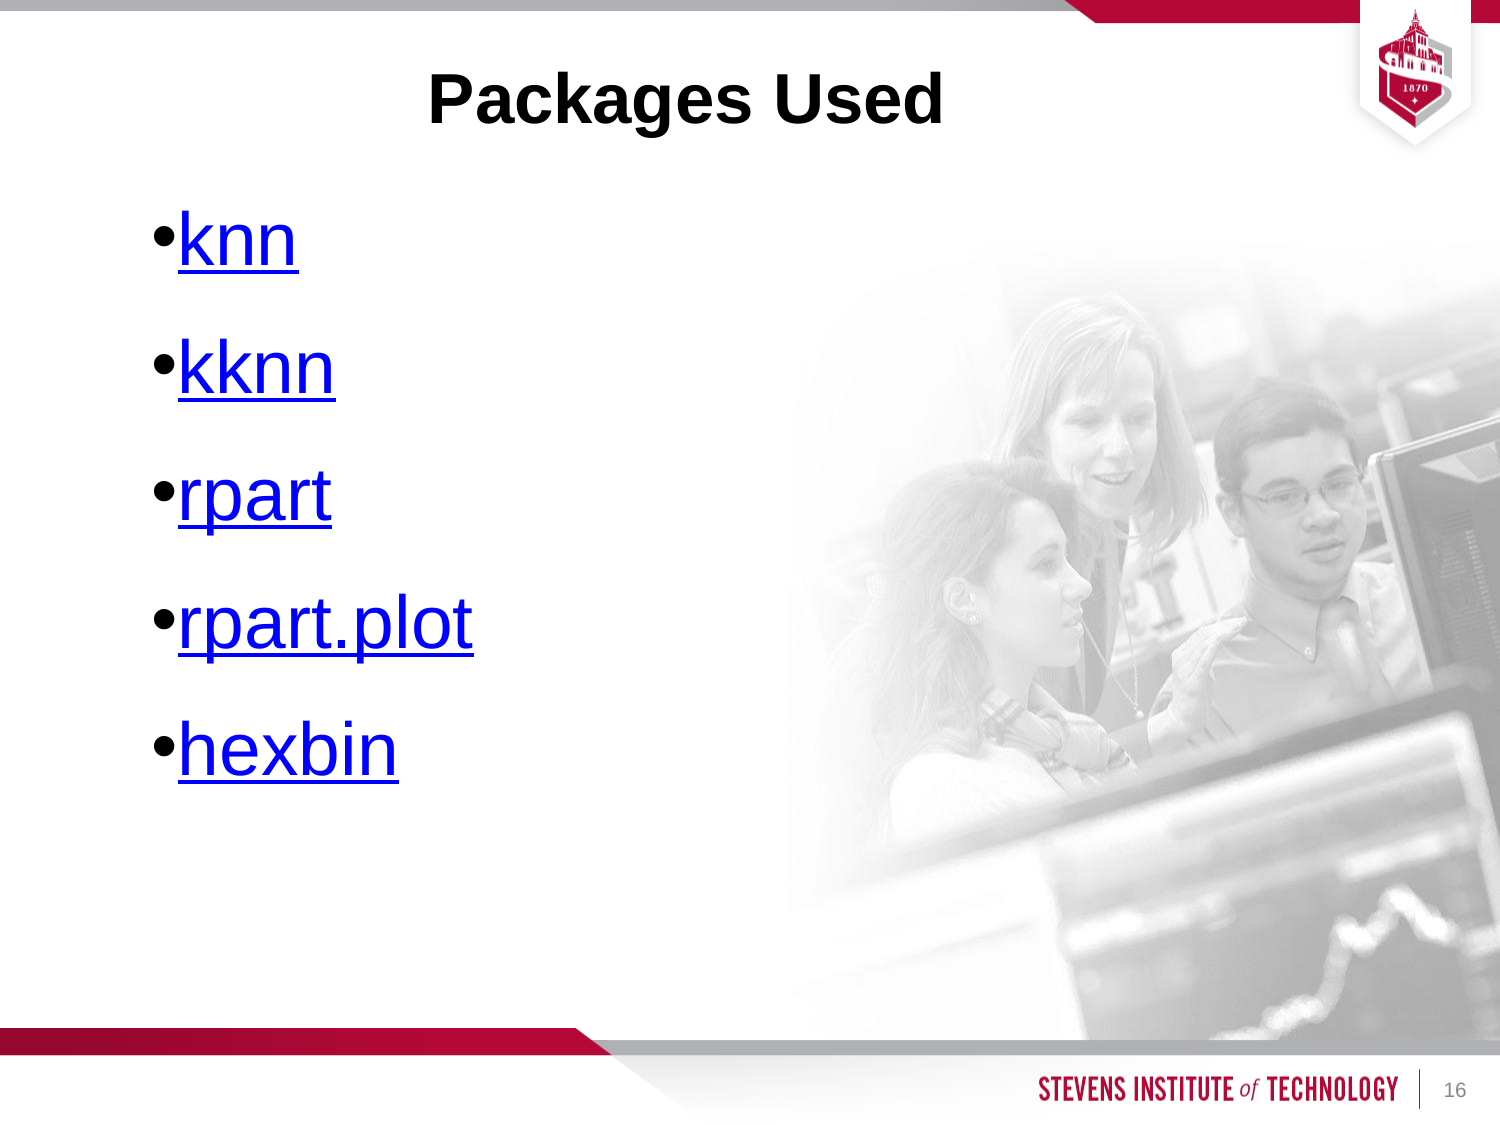

# Packages Used
knn
kknn
rpart
rpart.plot
hexbin
16